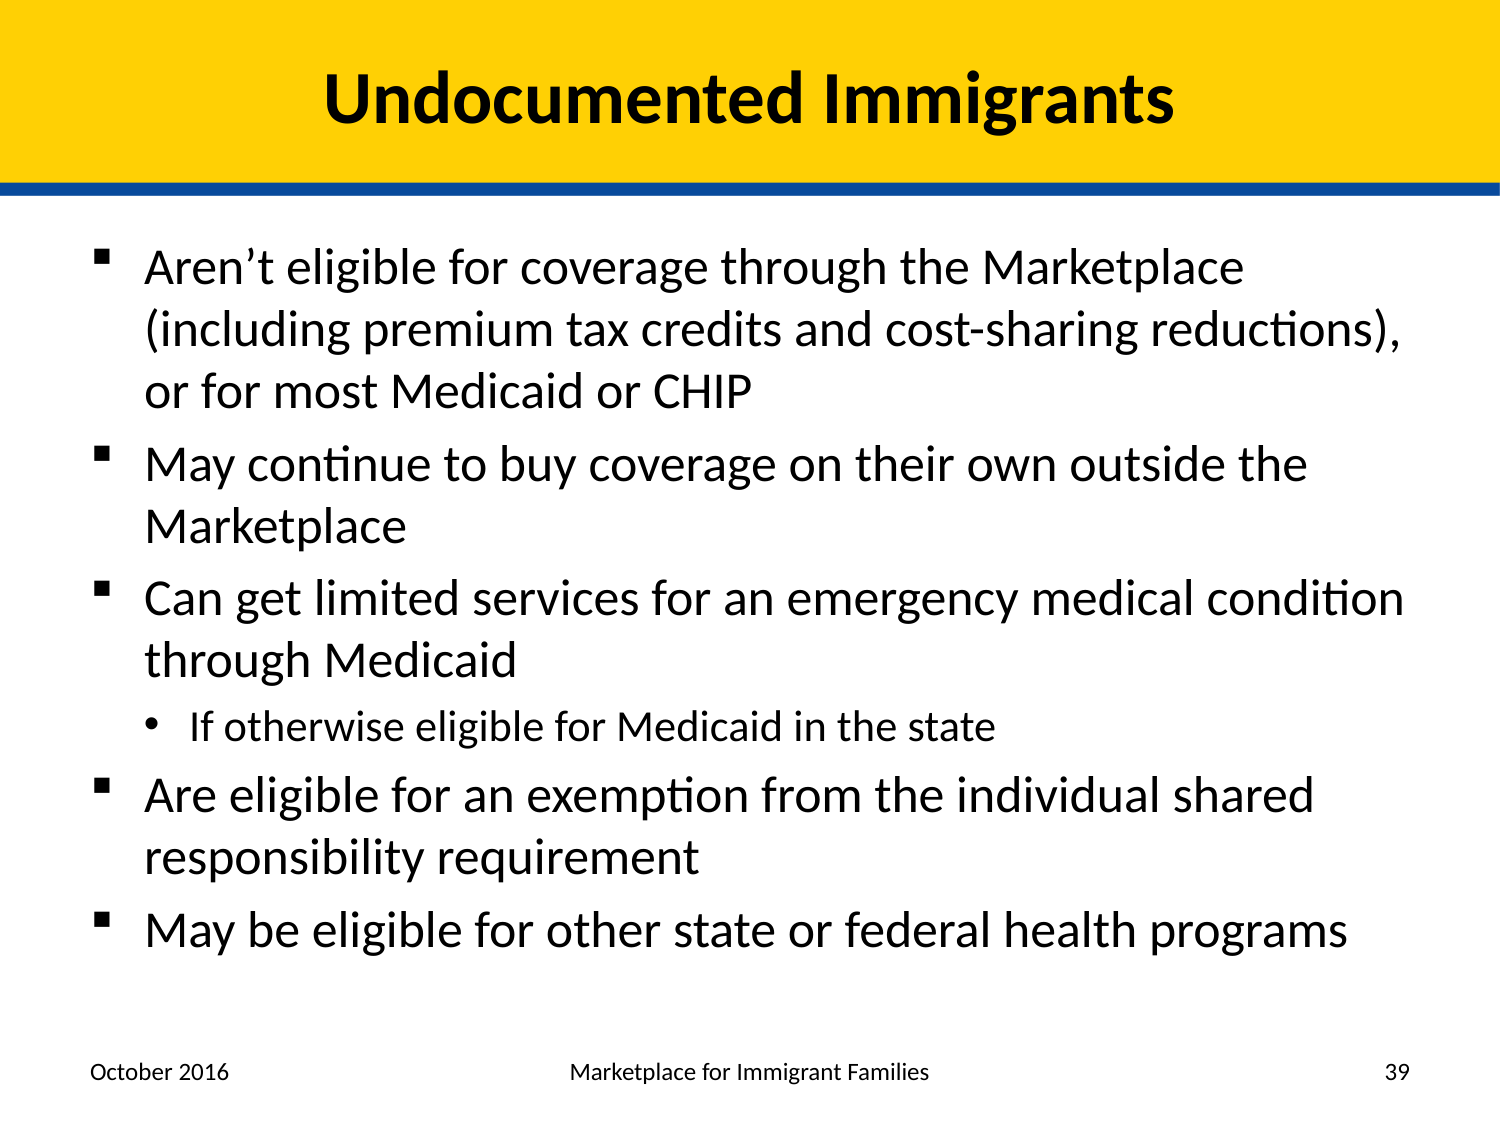

# Undocumented Immigrants
Aren’t eligible for coverage through the Marketplace (including premium tax credits and cost-sharing reductions), or for most Medicaid or CHIP
May continue to buy coverage on their own outside the Marketplace
Can get limited services for an emergency medical condition through Medicaid
If otherwise eligible for Medicaid in the state
Are eligible for an exemption from the individual shared responsibility requirement
May be eligible for other state or federal health programs

October 2016
Marketplace for Immigrant Families
39